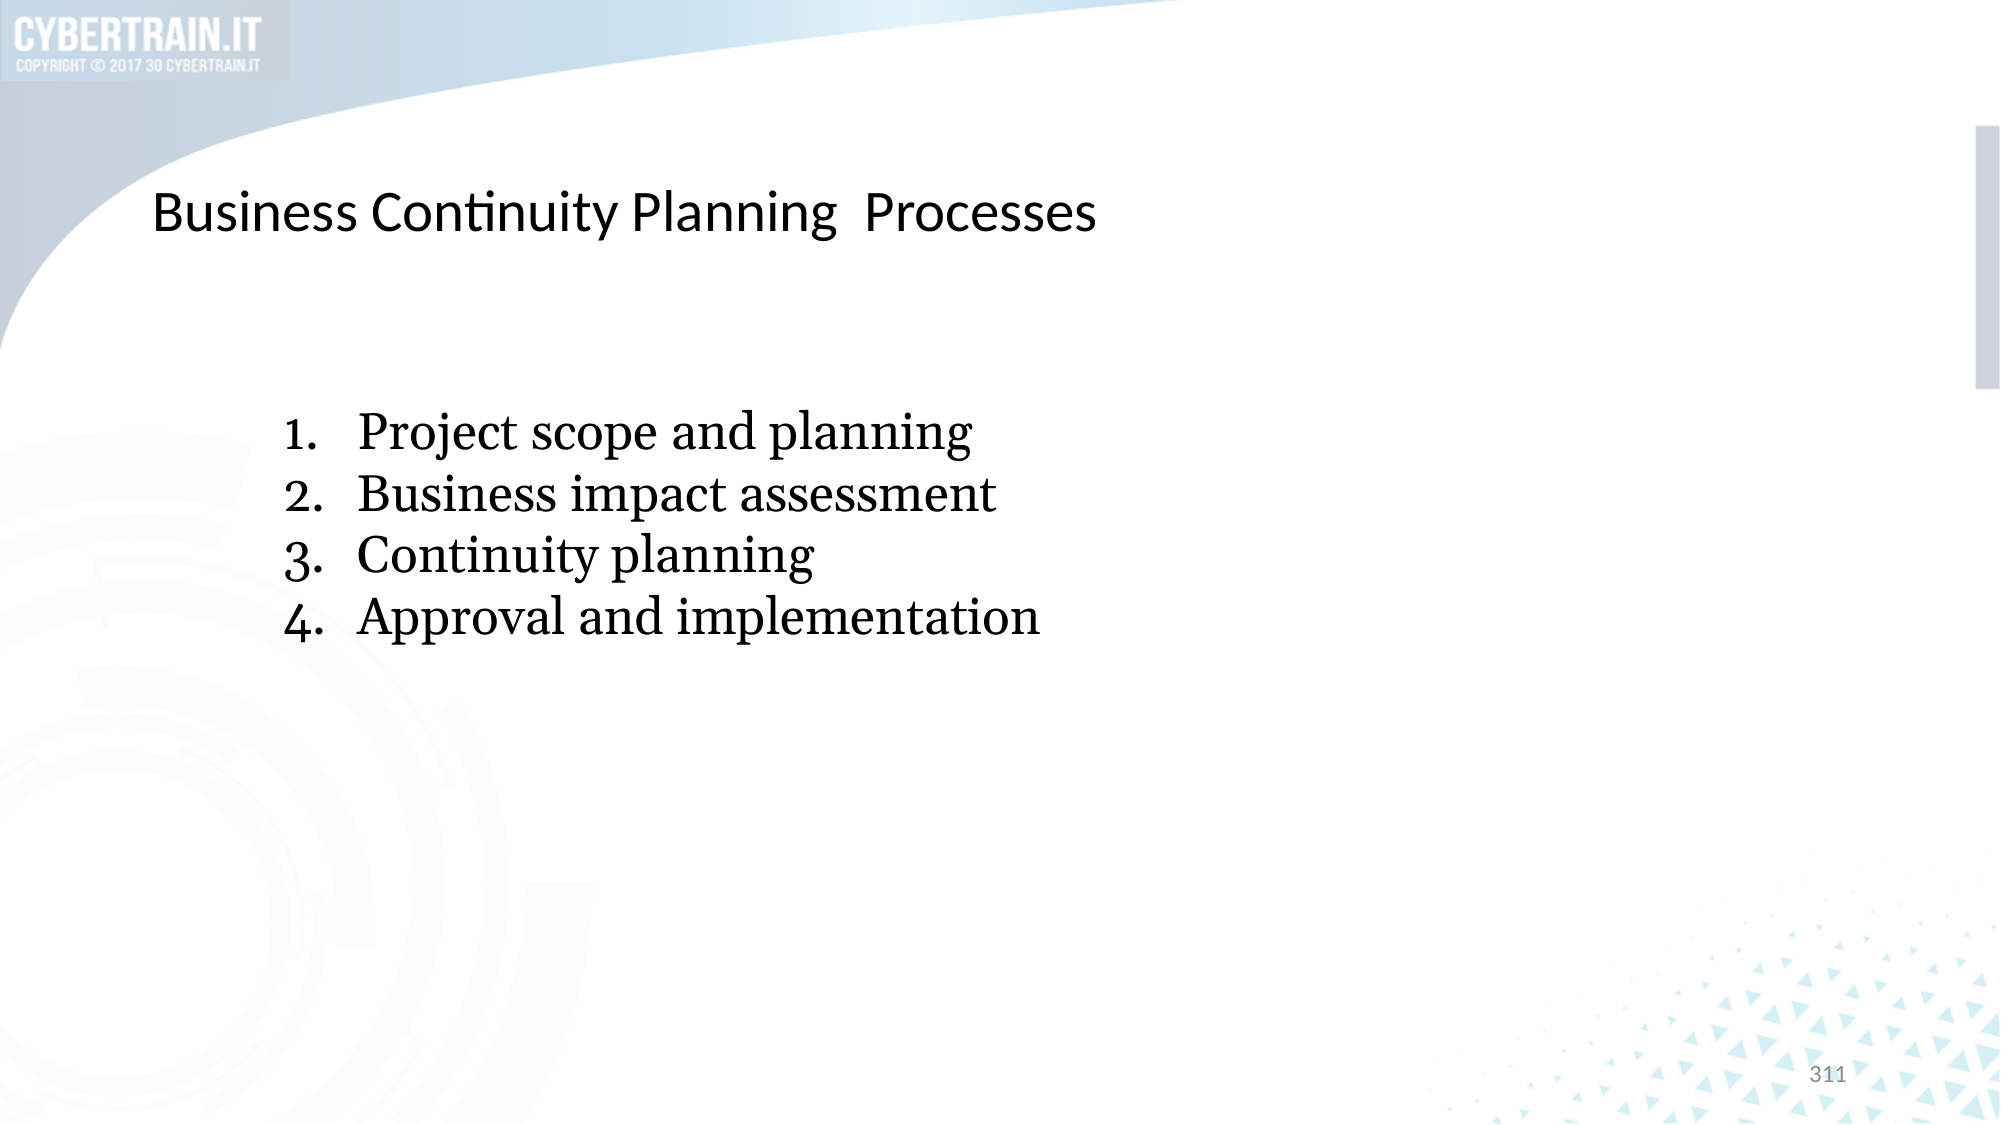

# Business Continuity Planning  Processes

Project scope and planning
Business impact assessment
Continuity planning
Approval and implementation
311